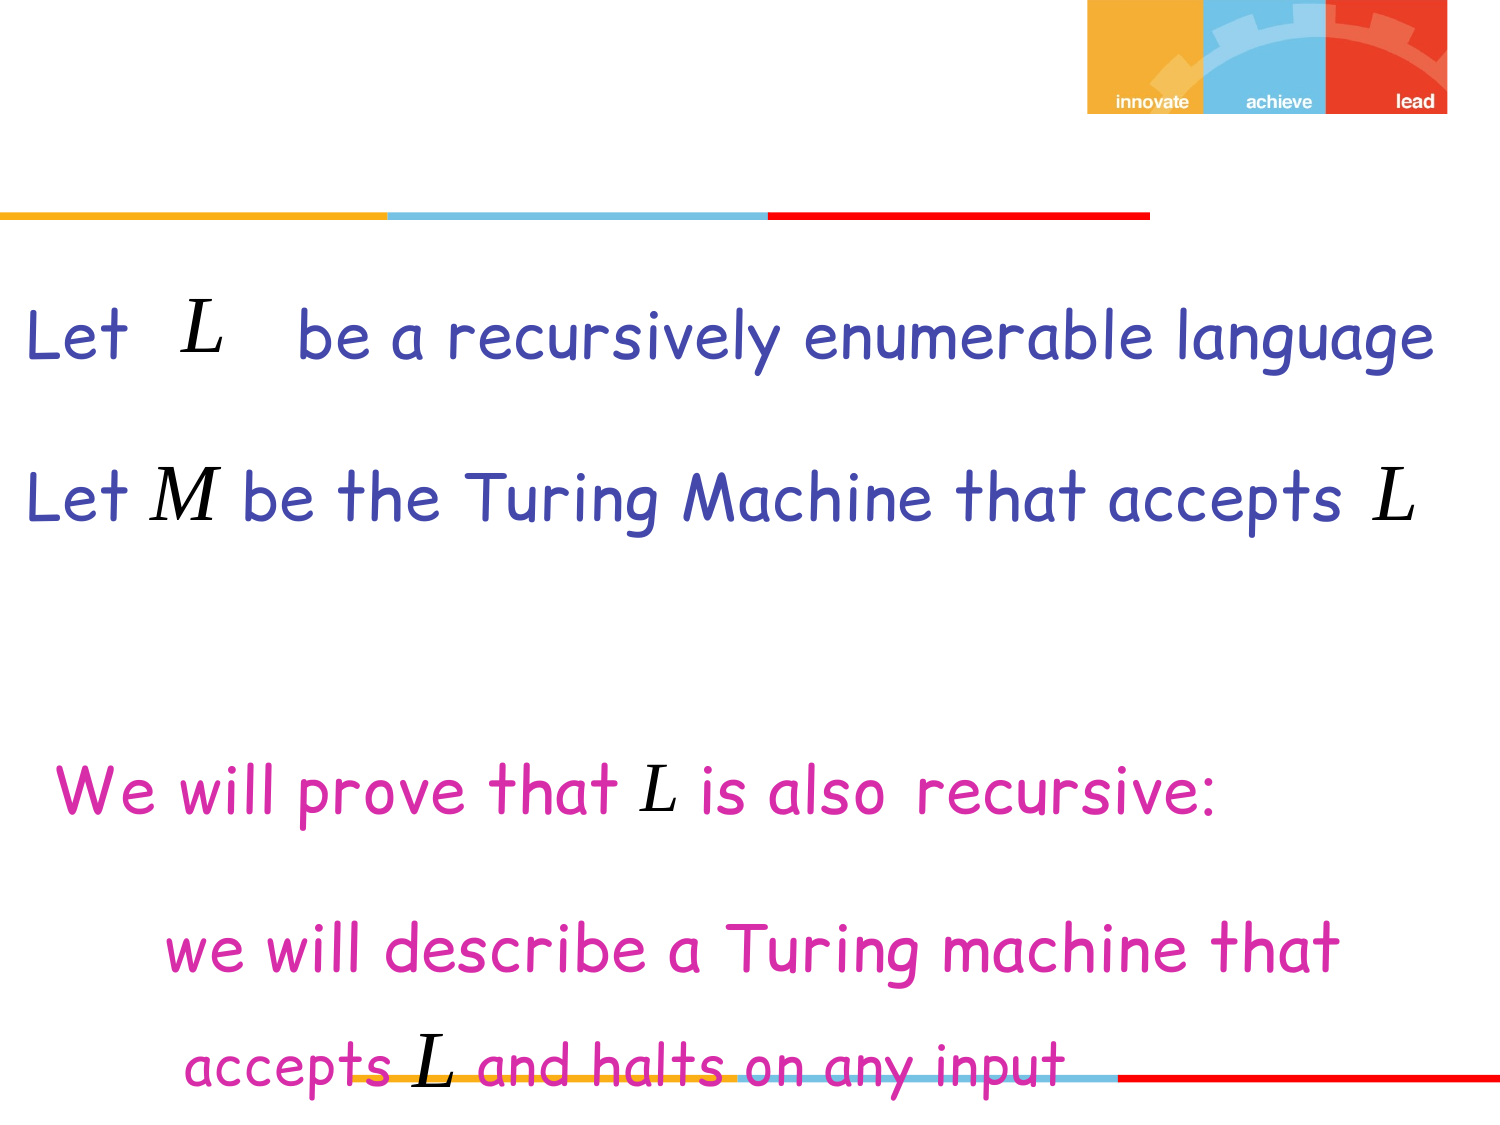

L
# Let	be a recursively enumerable language
Let M be the Turing Machine that accepts L
We will prove that L is also recursive:
we will describe a Turing machine that  accepts L and halts on any input